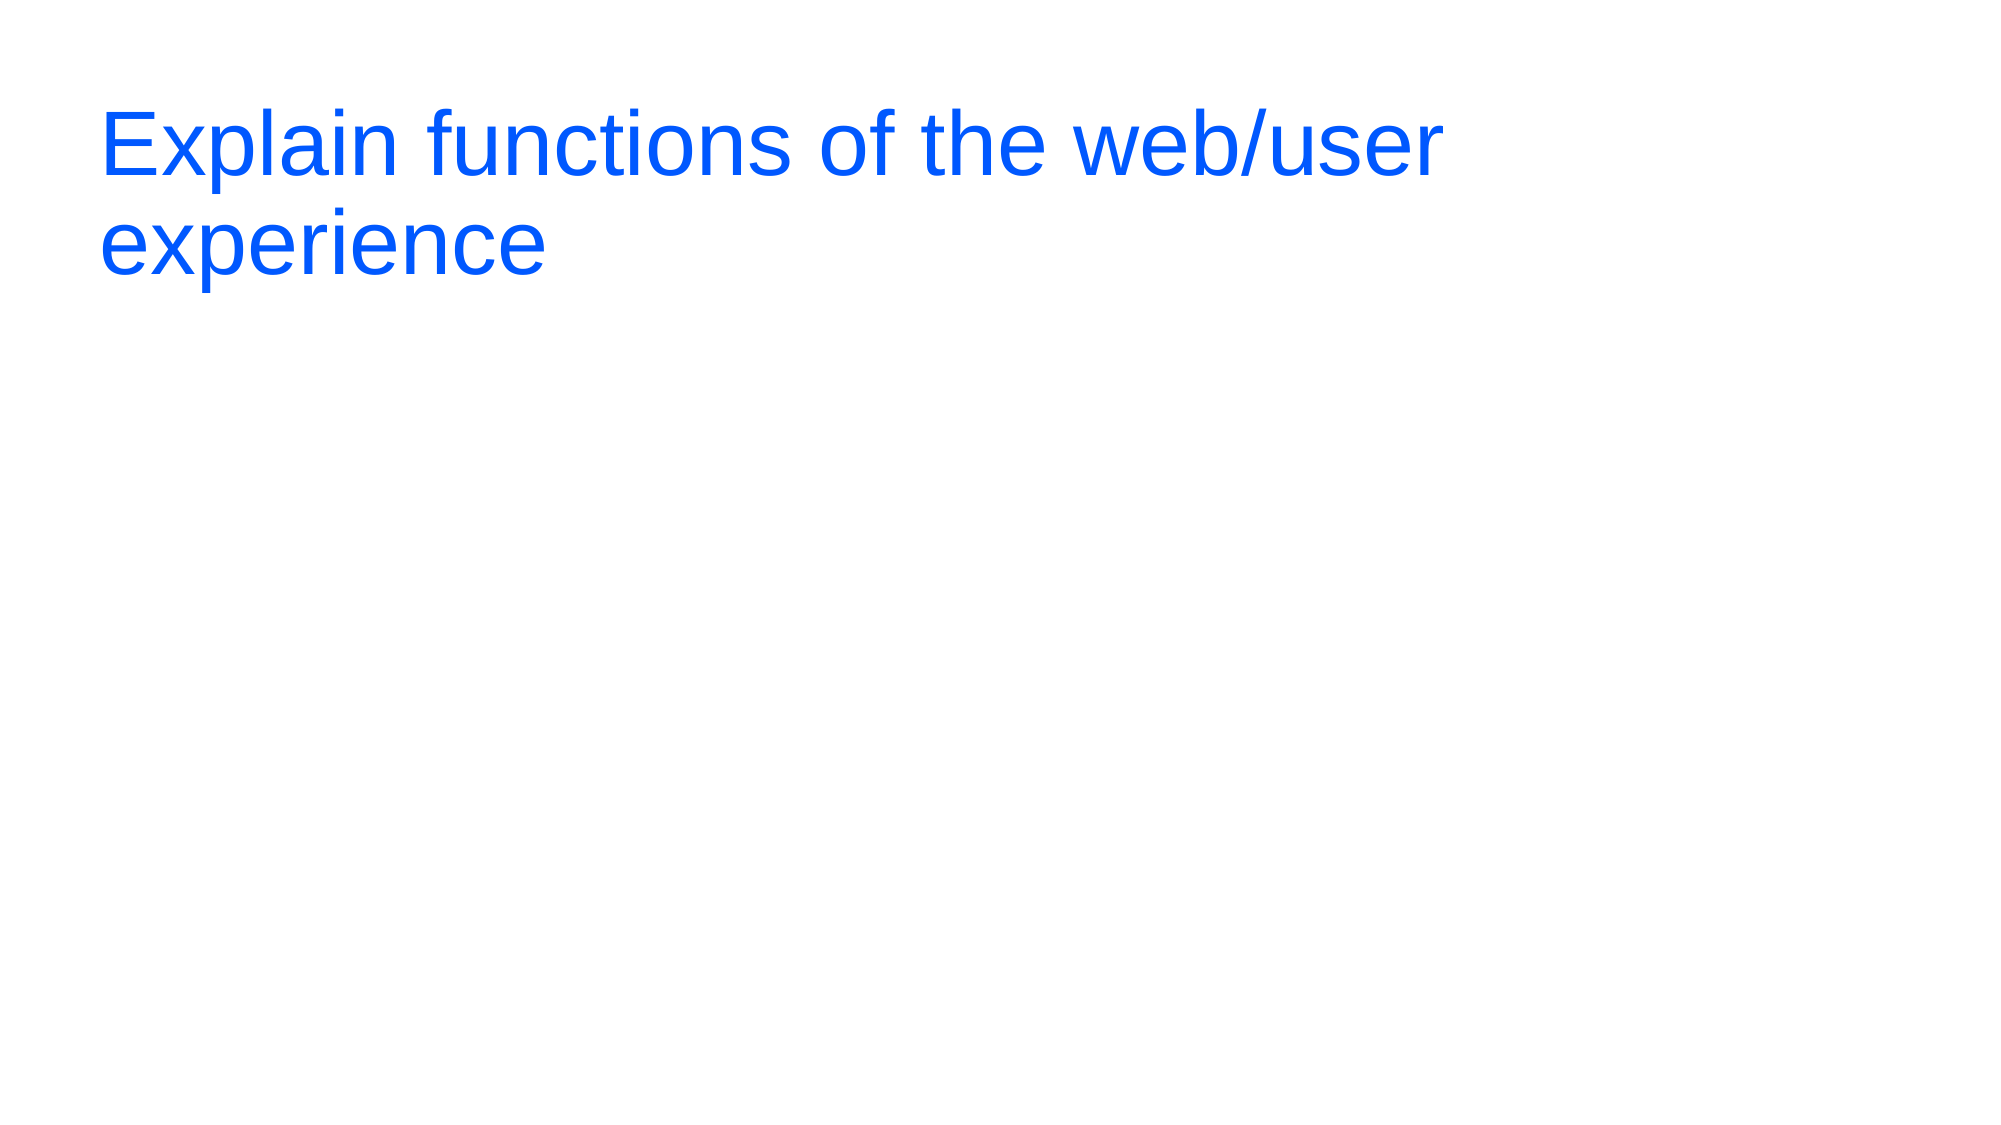

# Explain functions of the web/user experience